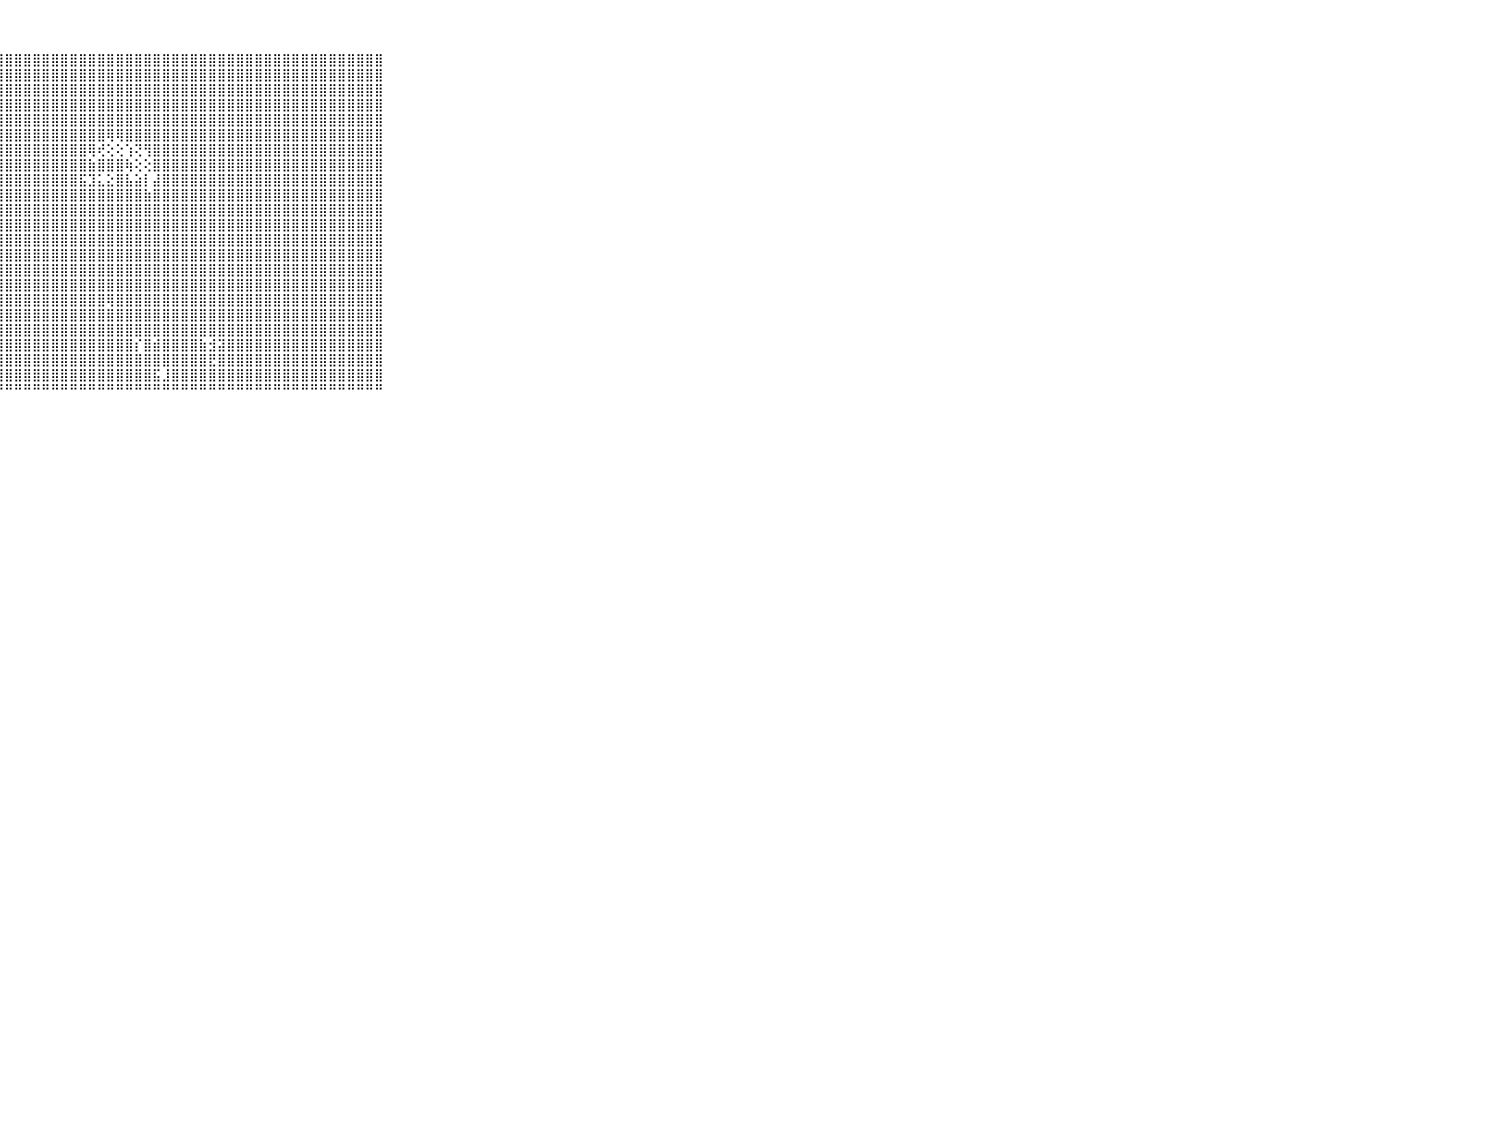

⠀⠀⠀⠀⠀⠀⠀⠀⠀⠀⠀⣿⣿⣿⣿⣿⡇⢕⣿⣿⣿⣿⣿⣿⣿⣿⣿⣿⣿⣿⣿⣿⣿⣿⣿⣿⣿⣿⣿⣿⣿⣿⣿⣿⣿⣿⣿⣿⣿⣿⣿⣿⣿⣿⣿⣿⣿⣿⣿⣿⣿⣿⣿⣿⣿⣿⣿⣿⣿⠀⠀⠀⠀⠀⠀⠀⠀⠀⠀⠀⠀
⠀⠀⠀⠀⠀⠀⠀⠀⠀⠀⠀⣿⣿⣿⣿⣿⡇⢕⢾⣿⣿⣿⣿⣿⣿⣿⣿⣿⣿⣿⣿⣿⣿⣿⣿⣿⣿⣿⣿⣿⣿⣿⣿⣿⣿⣿⣿⣿⣿⣿⣿⣿⣿⣿⣿⣿⣿⣿⣿⣿⣿⣿⣿⣿⣿⣿⣿⣿⣿⠀⠀⠀⠀⠀⠀⠀⠀⠀⠀⠀⠀
⠀⠀⠀⠀⠀⠀⠀⠀⠀⠀⠀⣿⣿⣿⣿⣿⡇⢕⢺⣿⣿⣿⣿⣿⣿⣿⣿⣿⣿⣿⣿⣿⣿⣿⣿⣿⣿⣿⣿⣿⣿⣿⣿⣿⣿⣿⣿⣿⣿⣿⣿⣿⣿⣿⣿⣿⣿⣿⣿⣿⣿⣿⣿⣿⣿⣿⣿⣿⣿⠀⠀⠀⠀⠀⠀⠀⠀⠀⠀⠀⠀
⠀⠀⠀⠀⠀⠀⠀⠀⠀⠀⠀⣿⣿⣿⣿⣿⡇⢕⢺⣿⣿⣿⣿⣿⣿⣿⣿⣿⣿⣿⣿⣿⣿⣿⣿⣿⣿⣿⣿⣿⣿⣿⣿⣿⣿⣿⣿⣿⣿⣿⣿⣿⣿⣿⣿⣿⣿⣿⣿⣿⣿⣿⣿⣿⣿⣿⣿⣿⣿⠀⠀⠀⠀⠀⠀⠀⠀⠀⠀⠀⠀
⠀⠀⠀⠀⠀⠀⠀⠀⠀⠀⠀⣿⣿⣿⣿⣿⡇⢕⢹⣿⣿⣿⣿⣿⣿⣿⣿⣿⣿⣿⣿⣿⣿⣿⣿⣿⣿⣿⣿⣿⣿⣿⣿⣿⣿⣿⣿⣿⣿⣿⣿⣿⣿⣿⣿⣿⣿⣿⣿⣿⣿⣿⣿⣿⣿⣿⣿⣿⣿⠀⠀⠀⠀⠀⠀⠀⠀⠀⠀⠀⠀
⠀⠀⠀⠀⠀⠀⠀⠀⠀⠀⠀⣿⣿⣿⣿⣿⡇⢕⢸⣿⣿⣿⣿⣿⣿⣿⣿⣿⣿⣿⣿⣿⣿⣿⣿⣿⣿⣿⣿⢿⢿⣿⣿⣿⣿⣿⣿⣿⣿⣿⣿⣿⣿⣿⣿⣿⣿⣿⣿⣿⣿⣿⣿⣿⣿⣿⣿⣿⣿⠀⠀⠀⠀⠀⠀⠀⠀⠀⠀⠀⠀
⠀⠀⠀⠀⠀⠀⠀⠀⠀⠀⠀⣿⣿⣿⣿⣿⡏⢕⢸⣿⣿⣿⣿⣿⣿⣿⣿⣿⣿⣿⣿⣿⣿⣿⣿⣿⣿⢿⢞⢕⢕⢱⢝⢻⣿⣿⣿⣿⣿⣿⣿⣿⣿⣿⣿⣿⣿⣿⣿⣿⣿⣿⣿⣿⣿⣿⣿⣿⣿⠀⠀⠀⠀⠀⠀⠀⠀⠀⠀⠀⠀
⠀⠀⠀⠀⠀⠀⠀⠀⠀⠀⠀⣿⣿⣿⣿⣿⡏⢕⢸⣿⣿⣿⣿⣿⣿⣿⣿⣿⣿⣿⣿⣿⣿⣿⣿⣿⣿⣷⣿⣿⣿⢷⢕⢕⣿⣿⣿⣿⣿⣿⣿⣿⣿⣿⣿⣿⣿⣿⣿⣿⣿⣿⣿⣿⣿⣿⣿⣿⣿⠀⠀⠀⠀⠀⠀⠀⠀⠀⠀⠀⠀
⠀⠀⠀⠀⠀⠀⠀⠀⠀⠀⠀⣿⣿⣿⣿⣿⡇⢕⢸⣿⣿⣿⣿⣿⣿⣿⣿⣿⣿⣿⣿⣿⣿⣿⣿⣿⣯⣹⣅⣕⣿⣧⣵⡇⣼⣿⣿⣿⣿⣿⣿⣿⣿⣿⣿⣿⣿⣿⣿⣿⣿⣿⣿⣿⣿⣿⣿⣿⣿⠀⠀⠀⠀⠀⠀⠀⠀⠀⠀⠀⠀
⠀⠀⠀⠀⠀⠀⠀⠀⠀⠀⠀⣿⣿⣿⣿⣿⡇⢕⢸⣿⣿⣿⣿⣿⣿⣿⣿⣿⣿⣿⣿⣿⣿⣿⣿⣿⣿⣿⣿⣿⣿⣿⣿⣷⣿⣿⣿⣿⣿⣿⣿⣿⣿⣿⣿⣿⣿⣿⣿⣿⣿⣿⣿⣿⣿⣿⣿⣿⣿⠀⠀⠀⠀⠀⠀⠀⠀⠀⠀⠀⠀
⠀⠀⠀⠀⠀⠀⠀⠀⠀⠀⠀⣿⣿⣿⣿⣿⡇⢕⢸⣿⣿⣿⣿⣿⣿⣿⣿⣿⣿⣿⣿⣿⣿⣿⣿⣿⣿⣿⣿⣿⣿⣿⣿⣿⣿⣿⣿⣿⣿⣿⣿⣿⣿⣿⣿⣿⣿⣿⣿⣿⣿⣿⣿⣿⣿⣿⣿⣿⣿⠀⠀⠀⠀⠀⠀⠀⠀⠀⠀⠀⠀
⠀⠀⠀⠀⠀⠀⠀⠀⠀⠀⠀⣿⣿⣿⣿⣿⡇⢕⢸⣿⣿⣿⣿⣿⣿⣿⣿⣿⣿⣿⣿⣿⣿⣿⣿⣿⣿⣿⣿⣿⣿⣿⣿⣿⣿⣿⣿⣿⣿⣿⣿⣿⣿⣿⣿⣿⣿⣿⣿⣿⣿⣿⣿⣿⣿⣿⣿⣿⣿⠀⠀⠀⠀⠀⠀⠀⠀⠀⠀⠀⠀
⠀⠀⠀⠀⠀⠀⠀⠀⠀⠀⠀⣿⣿⣿⣿⣿⡇⢕⢸⣿⣿⣿⣿⣿⣿⣿⣿⣿⣿⣿⣿⣿⣿⣿⣿⣿⣿⣿⣿⣿⣿⣿⣿⣿⣿⣿⣿⣿⣿⣿⣿⣿⣿⣿⣿⣿⣿⣿⣿⣿⣿⣿⣿⣿⣿⣿⣿⣿⣿⠀⠀⠀⠀⠀⠀⠀⠀⠀⠀⠀⠀
⠀⠀⠀⠀⠀⠀⠀⠀⠀⠀⠀⣿⣿⣿⣿⣿⡇⢕⢸⣿⣿⣿⣿⣿⣿⣿⣿⣿⣿⣿⣿⣿⣿⣿⣿⣿⣿⣿⣿⣿⣿⣿⣿⣿⣿⣿⣿⣿⣿⣿⣿⣿⣿⣿⣿⣿⣿⣿⣿⣿⣿⣿⣿⣿⣿⣿⣿⣿⣿⠀⠀⠀⠀⠀⠀⠀⠀⠀⠀⠀⠀
⠀⠀⠀⠀⠀⠀⠀⠀⠀⠀⠀⣿⣿⣿⣿⣿⡇⢕⢸⣿⣿⣿⣿⣿⣿⣿⣿⣿⣿⣿⣿⣿⣿⣿⣿⣿⣿⣿⣿⣿⣿⣿⣿⣿⣿⣿⣿⣿⣿⣿⣿⣿⣿⣿⣿⣿⣿⣿⣿⣿⣿⣿⣿⣿⣿⣿⣿⣿⣿⠀⠀⠀⠀⠀⠀⠀⠀⠀⠀⠀⠀
⠀⠀⠀⠀⠀⠀⠀⠀⠀⠀⠀⣿⣿⣿⣿⣿⡇⢕⢸⣿⣿⣿⣿⣿⣿⣿⣿⣿⣿⣿⣿⣿⣿⣿⣿⣿⣿⣿⣿⣿⣿⣿⣿⣿⣿⣿⣿⣿⣿⣿⣿⣿⣿⣿⣿⣿⣿⣿⣿⣿⣿⣿⣿⣿⣿⣿⣿⣿⣿⠀⠀⠀⠀⠀⠀⠀⠀⠀⠀⠀⠀
⠀⠀⠀⠀⠀⠀⠀⠀⠀⠀⠀⣿⣿⣿⣿⣿⡇⢕⢸⣿⣿⣿⣿⣿⣿⣿⣿⣿⣿⣿⣿⣿⣿⣿⣿⣿⣿⣿⣿⢿⣿⣿⣿⣿⣿⣿⣿⣿⣿⣿⣿⣿⣿⣿⣿⣿⣿⣿⣿⣿⣿⣿⣿⣿⣿⣿⣿⣿⣿⠀⠀⠀⠀⠀⠀⠀⠀⠀⠀⠀⠀
⠀⠀⠀⠀⠀⠀⠀⠀⠀⠀⠀⣿⣿⣿⣿⣿⡇⢕⢸⣿⣿⣿⣿⣿⣿⣿⣿⣿⣿⣿⣿⣿⣿⣿⣿⣿⣿⣿⣿⣿⣿⣿⣿⣿⣿⣿⣿⣿⣿⣿⣿⣿⣿⣿⣿⣿⣿⣿⣿⣿⣿⣿⣿⣿⣿⣿⣿⣿⣿⠀⠀⠀⠀⠀⠀⠀⠀⠀⠀⠀⠀
⠀⠀⠀⠀⠀⠀⠀⠀⠀⠀⠀⣿⣿⣿⣿⣿⡇⢅⢸⣿⣿⣿⣿⣿⣿⣿⣿⣿⣿⣿⣿⣿⣿⣿⣿⣿⣿⣿⣿⣿⣿⣿⣿⣿⣿⣿⣿⣿⣿⣿⣿⣿⣿⣿⣿⣿⣿⣿⣿⣿⣿⣿⣿⣿⣿⣿⣿⣿⣿⠀⠀⠀⠀⠀⠀⠀⠀⠀⠀⠀⠀
⠀⠀⠀⠀⠀⠀⠀⠀⠀⠀⠀⣿⣿⣿⣿⣿⡇⢕⢸⣿⣿⣿⣿⣿⣿⣿⣿⣿⣿⣿⣿⣿⣿⣿⣿⣿⣿⣿⣿⣿⣿⣿⡎⣿⣾⣿⣿⣿⣿⣷⣺⣽⣿⣿⣿⣿⣿⣿⣿⣿⣿⣿⣿⣿⣿⣿⣿⣿⣿⠀⠀⠀⠀⠀⠀⠀⠀⠀⠀⠀⠀
⠀⠀⠀⠀⠀⠀⠀⠀⠀⠀⠀⢿⣿⣿⣿⣿⡇⢕⢸⣿⣿⣿⣿⣿⣿⣿⣿⣿⣿⣿⣿⣿⣿⣿⣿⣿⣿⣿⣿⣿⣿⣿⣿⣿⣿⣿⣿⣿⣿⣿⣟⣿⣿⣿⣿⣿⣿⣿⣿⣿⣿⣿⣿⣿⣿⣿⣿⣿⣿⠀⠀⠀⠀⠀⠀⠀⠀⠀⠀⠀⠀
⠀⠀⠀⠀⠀⠀⠀⠀⠀⠀⠀⣿⣿⣿⣷⣿⡇⢅⢸⣿⣿⣿⣿⣿⣿⣿⣿⣿⣿⣿⣿⣿⣿⣿⣿⣿⣿⣿⣿⣿⣿⣿⣿⣿⣯⣸⣿⣿⣿⣿⣿⣿⣿⣿⣿⣿⣿⣿⣿⣿⣿⣿⣿⣿⣿⣿⣿⣿⣿⠀⠀⠀⠀⠀⠀⠀⠀⠀⠀⠀⠀
⠀⠀⠀⠀⠀⠀⠀⠀⠀⠀⠀⠛⠛⠛⠛⠛⠃⠁⠘⠛⠛⠛⠛⠛⠛⠛⠛⠛⠛⠛⠛⠛⠛⠛⠛⠛⠛⠛⠛⠛⠛⠛⠛⠛⠛⠛⠛⠛⠛⠛⠛⠛⠛⠛⠛⠛⠛⠛⠛⠛⠛⠛⠛⠛⠛⠛⠛⠛⠛⠀⠀⠀⠀⠀⠀⠀⠀⠀⠀⠀⠀